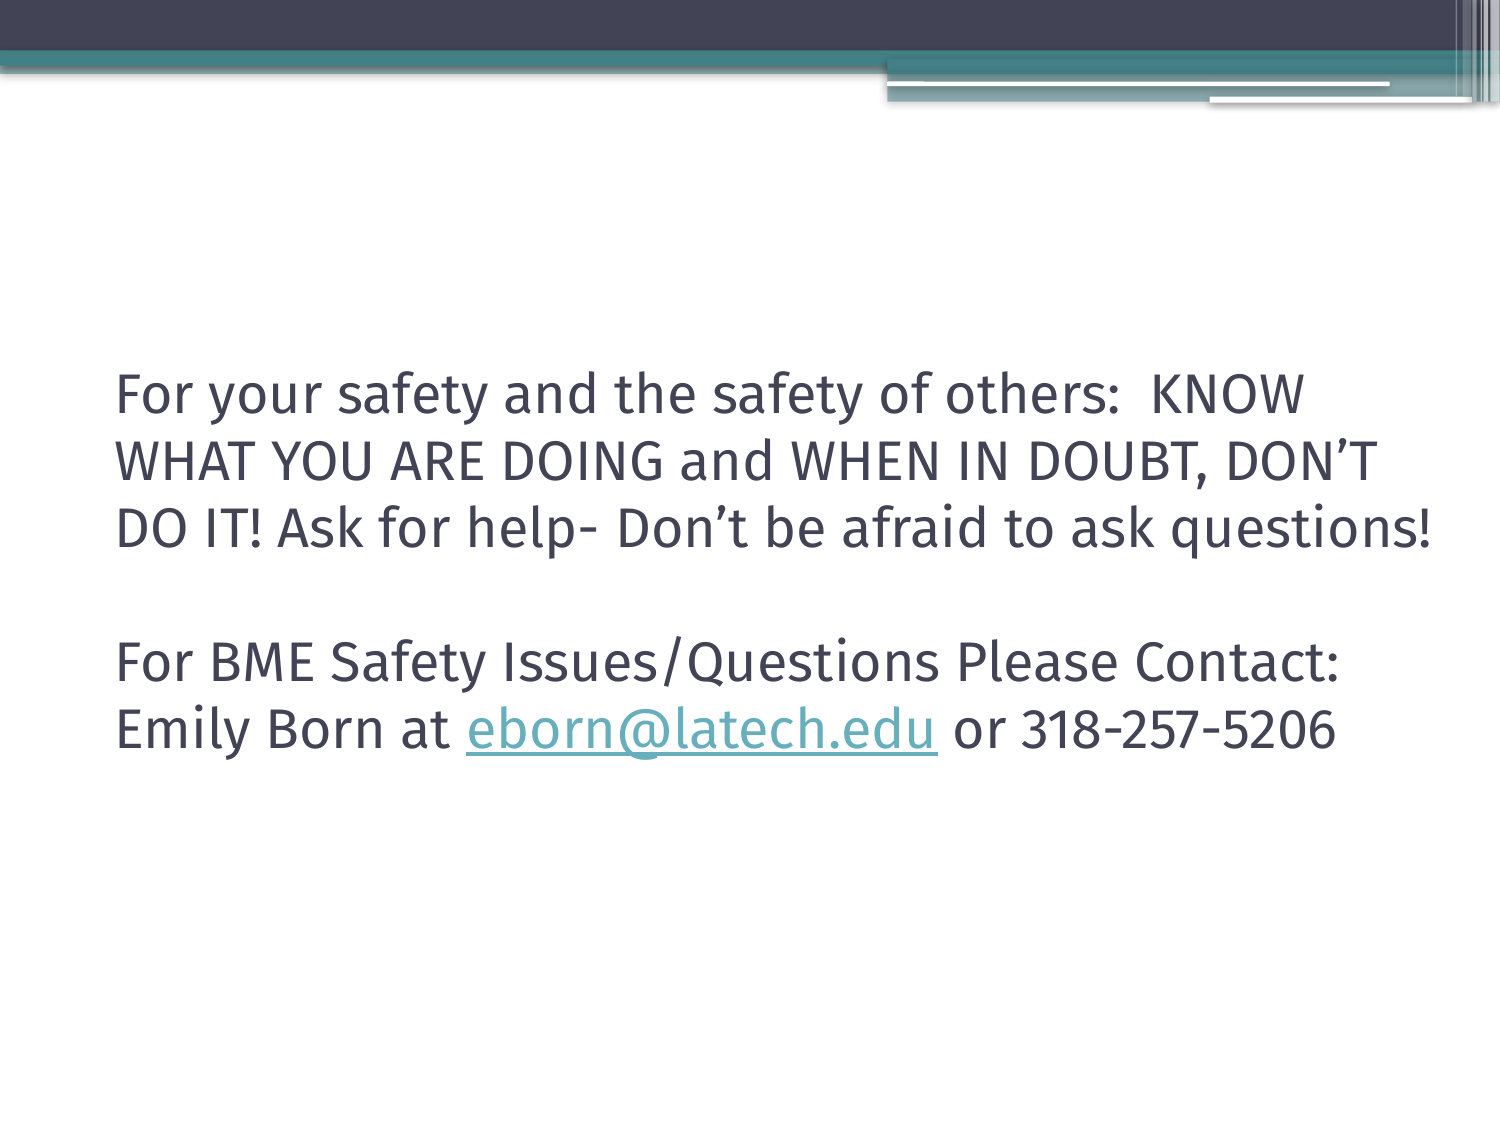

# For your safety and the safety of others:  KNOW WHAT YOU ARE DOING and WHEN IN DOUBT, DON’T DO IT! Ask for help- Don’t be afraid to ask questions! For BME Safety Issues/Questions Please Contact: Emily Born at eborn@latech.edu or 318-257-5206